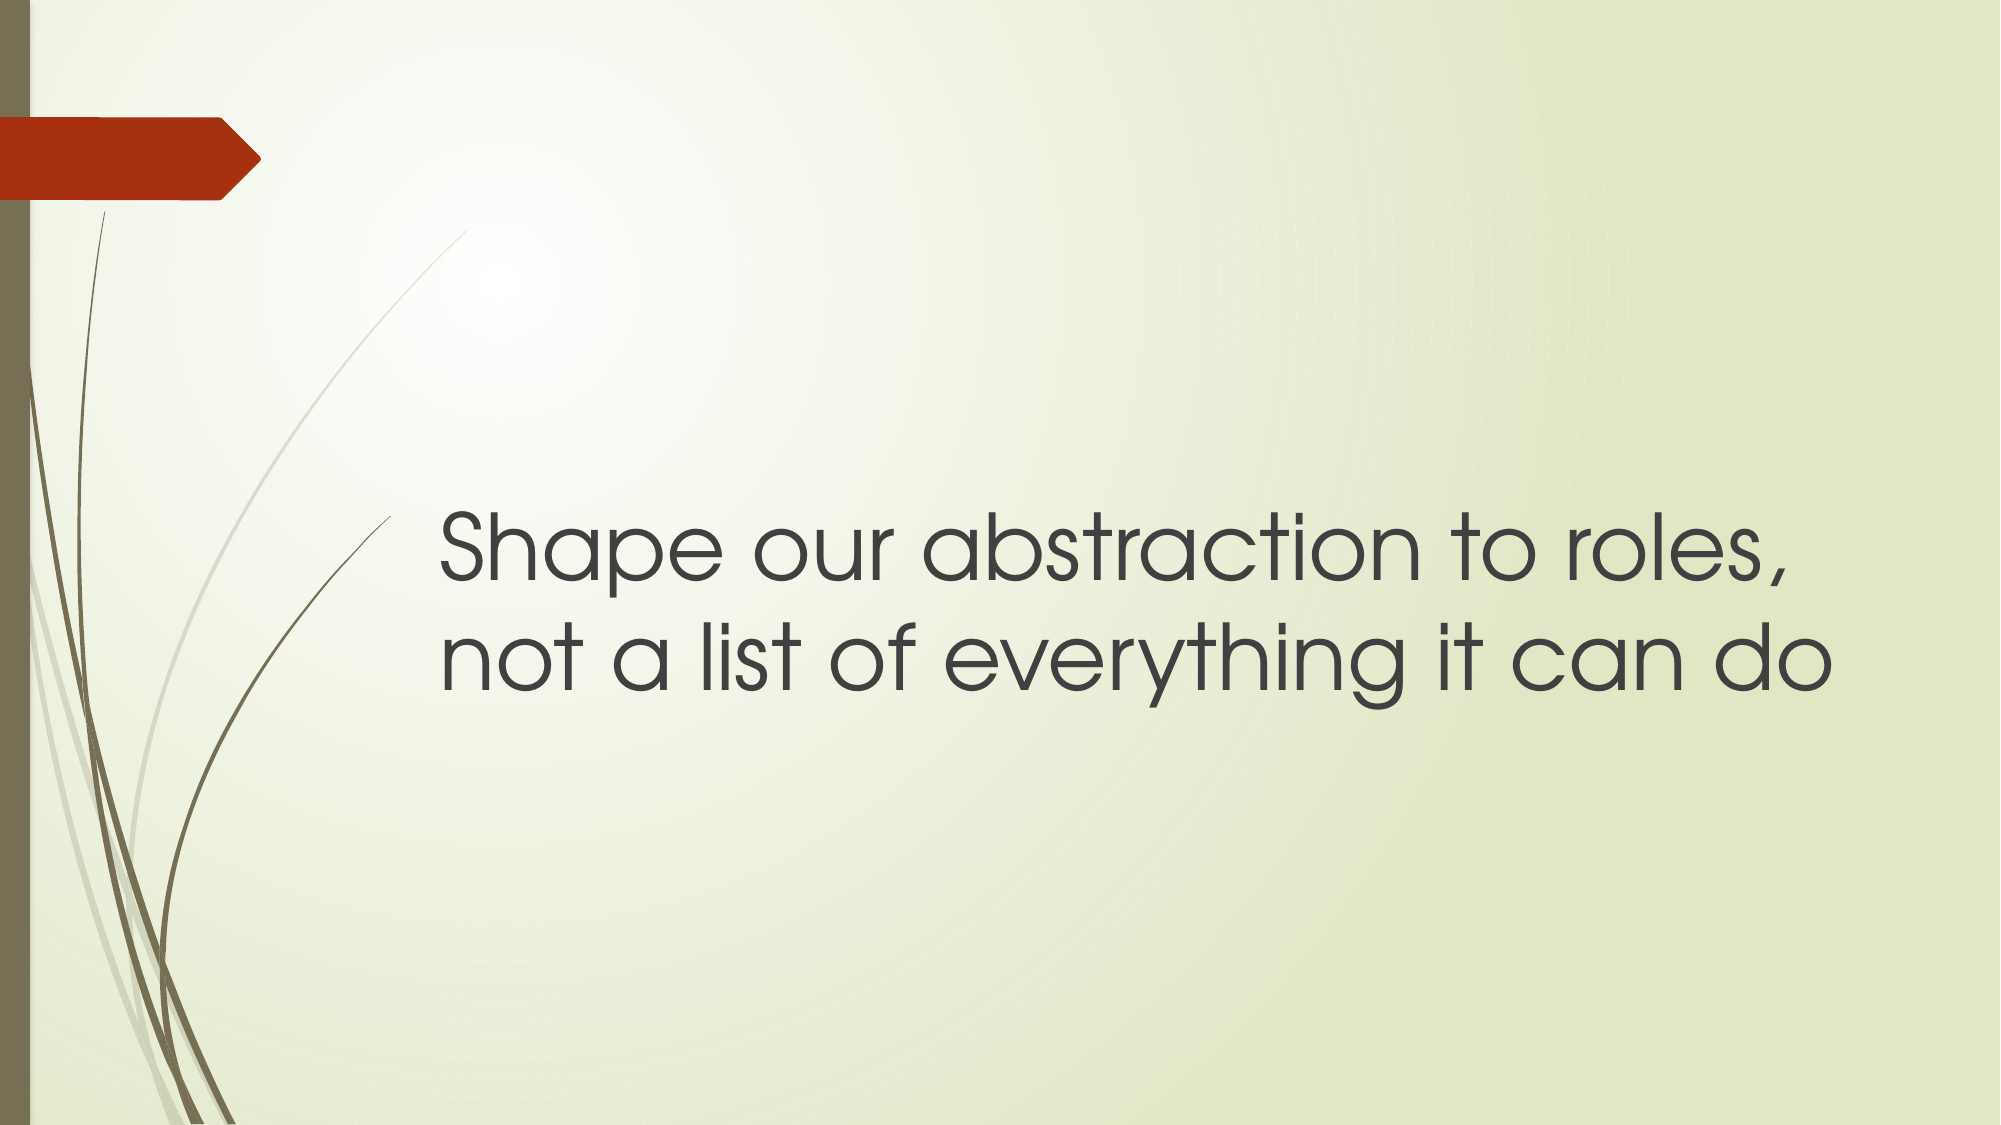

#

Shape our abstraction to roles, not a list of everything it can do